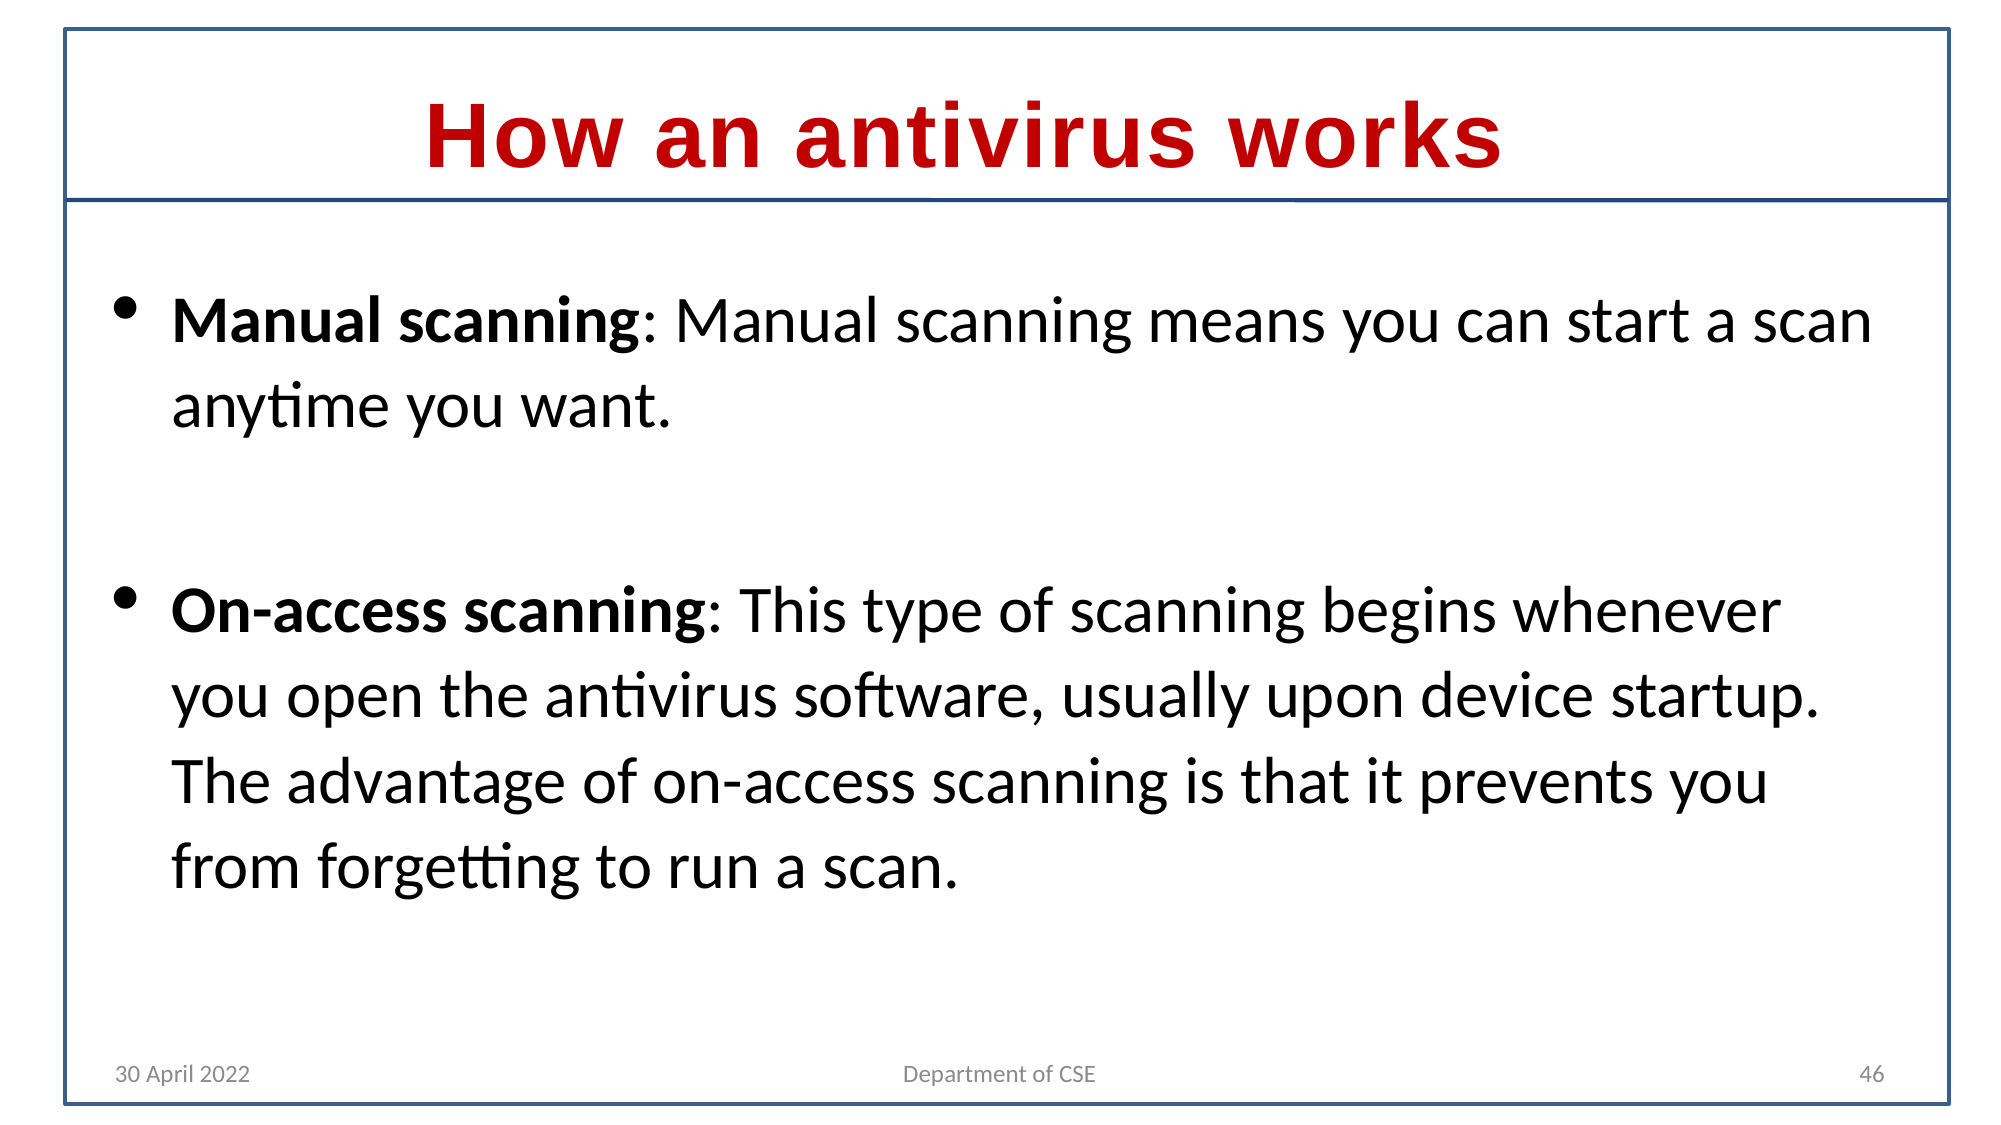

# How an antivirus works
Manual scanning: Manual scanning means you can start a scan anytime you want.

On-access scanning: This type of scanning begins whenever you open the antivirus software, usually upon device startup. The advantage of on-access scanning is that it prevents you from forgetting to run a scan.

30 April 2022
Department of CSE
46